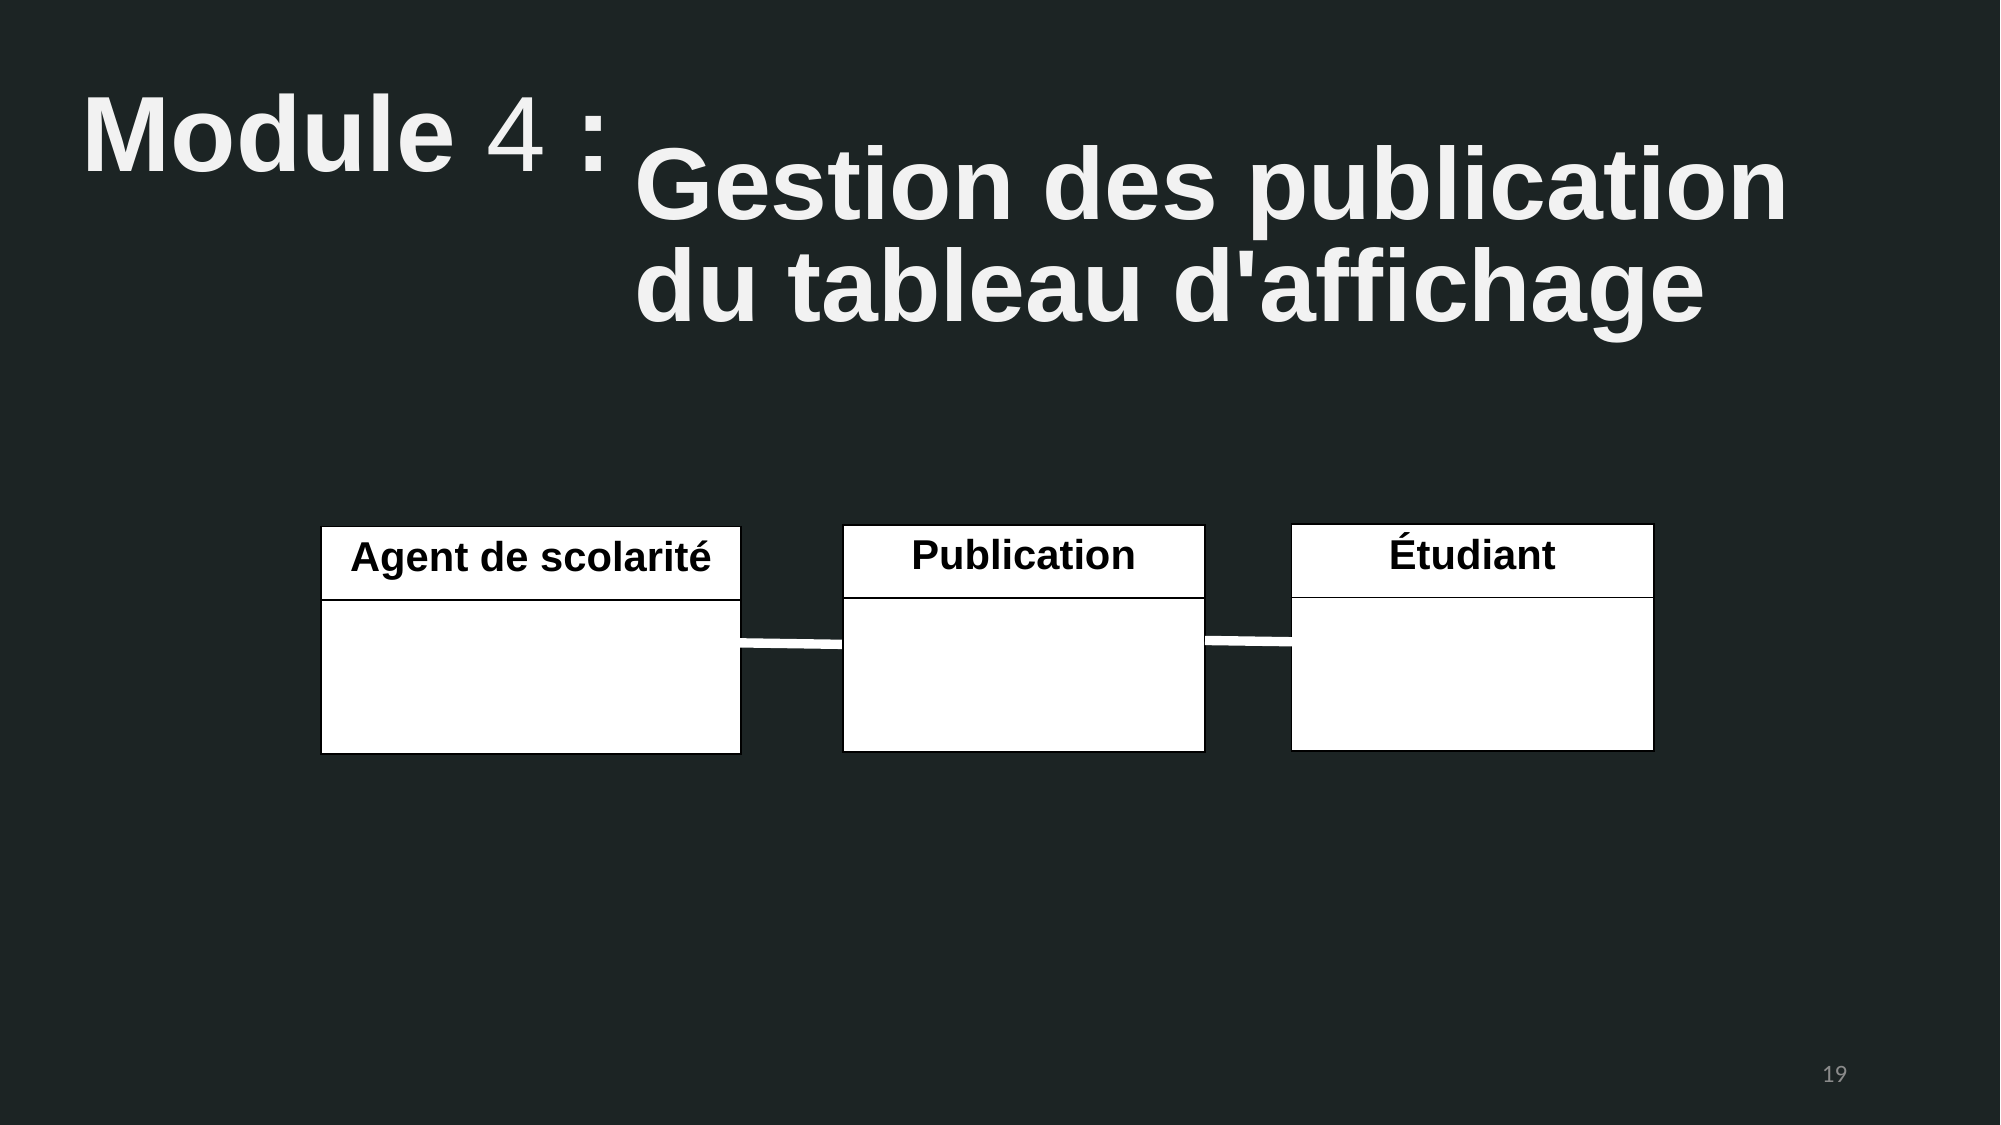

# Module 4 :
Gestion des publication
du tableau d'affichage
| Étudiant |
| --- |
|  |
| Publication |
| --- |
|  |
| Agent de scolarité |
| --- |
|  |
19